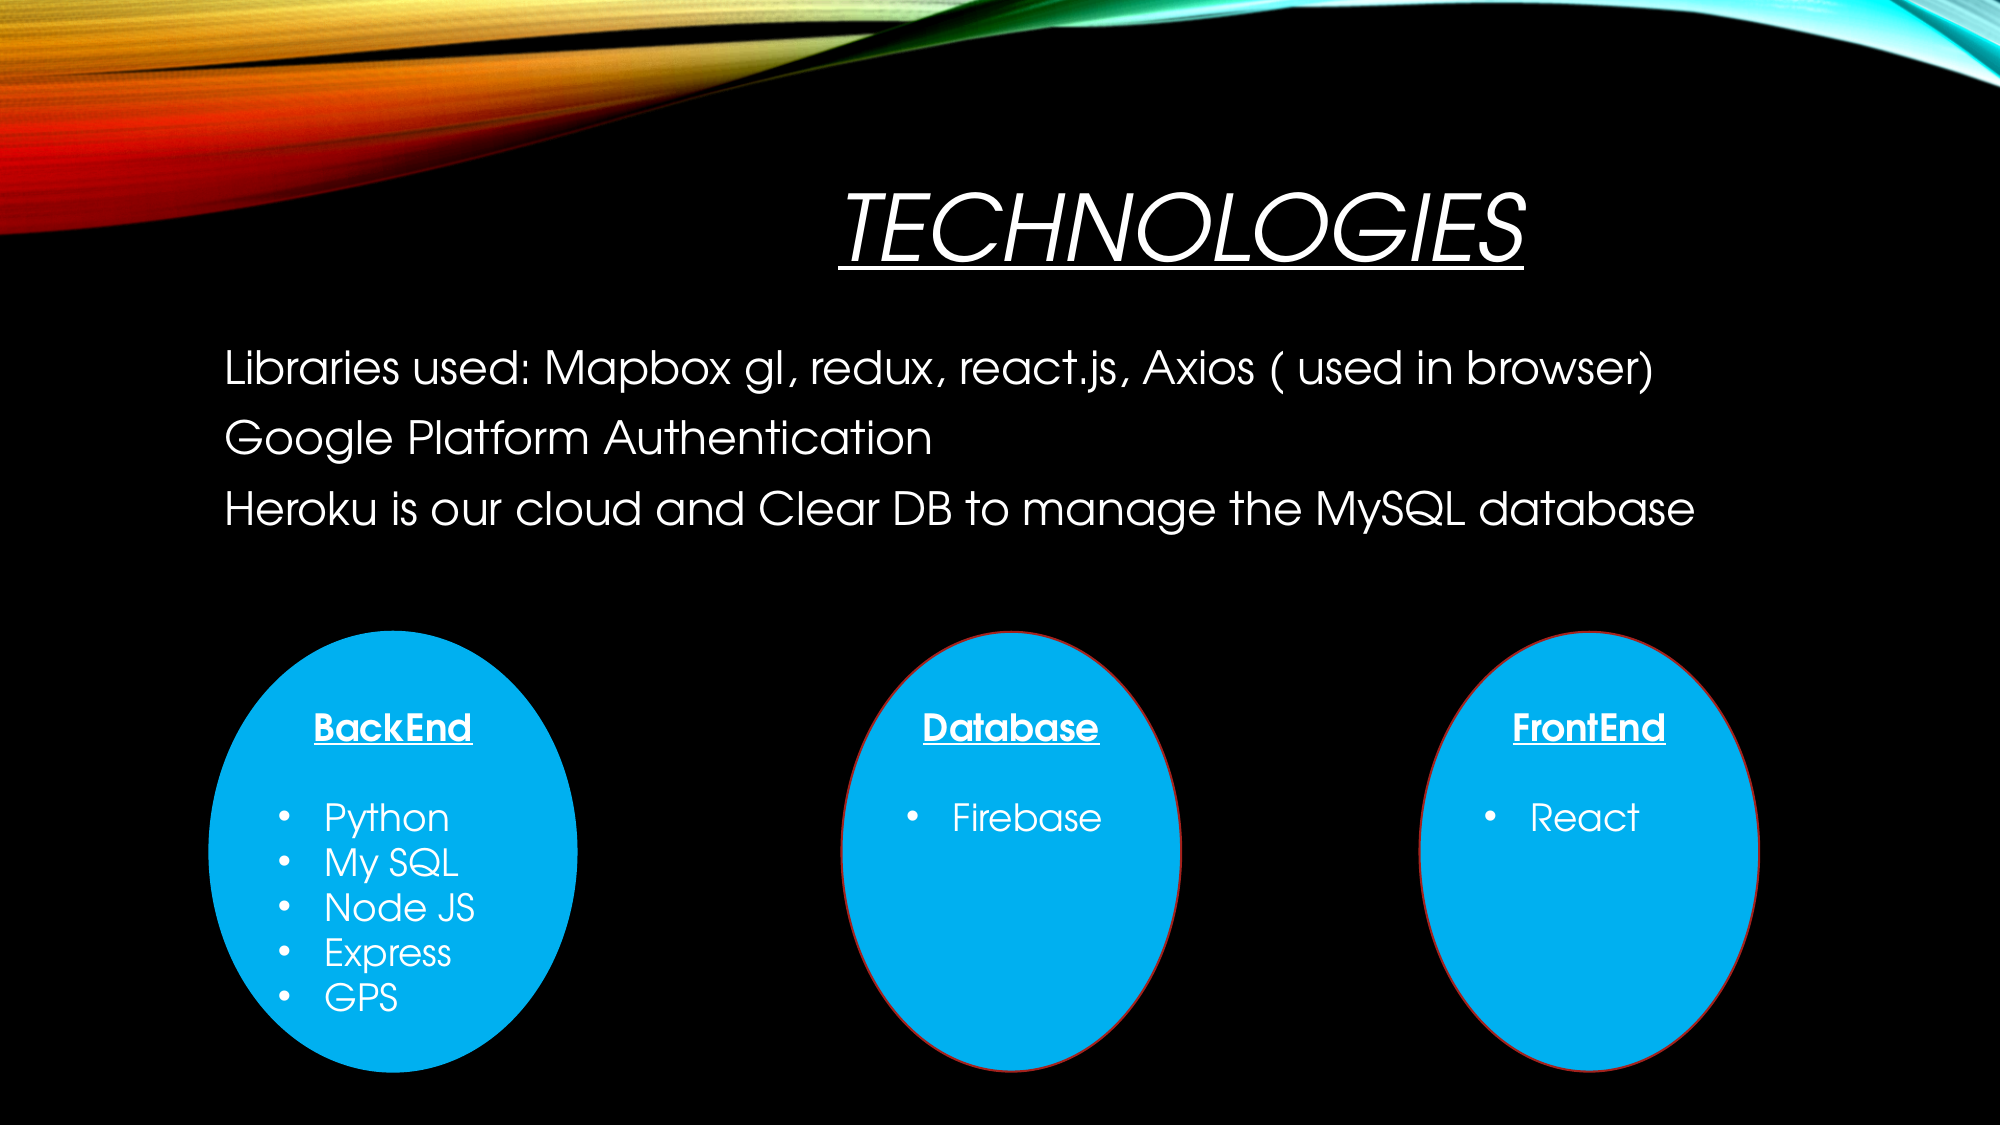

# Technologies
Libraries used: Mapbox gl, redux, react.js, Axios ( used in browser)
Google Platform Authentication
Heroku is our cloud and Clear DB to manage the MySQL database

BackEnd

Python
My SQL
Node JS
Express
GPS

Database

Firebase
FrontEnd

React